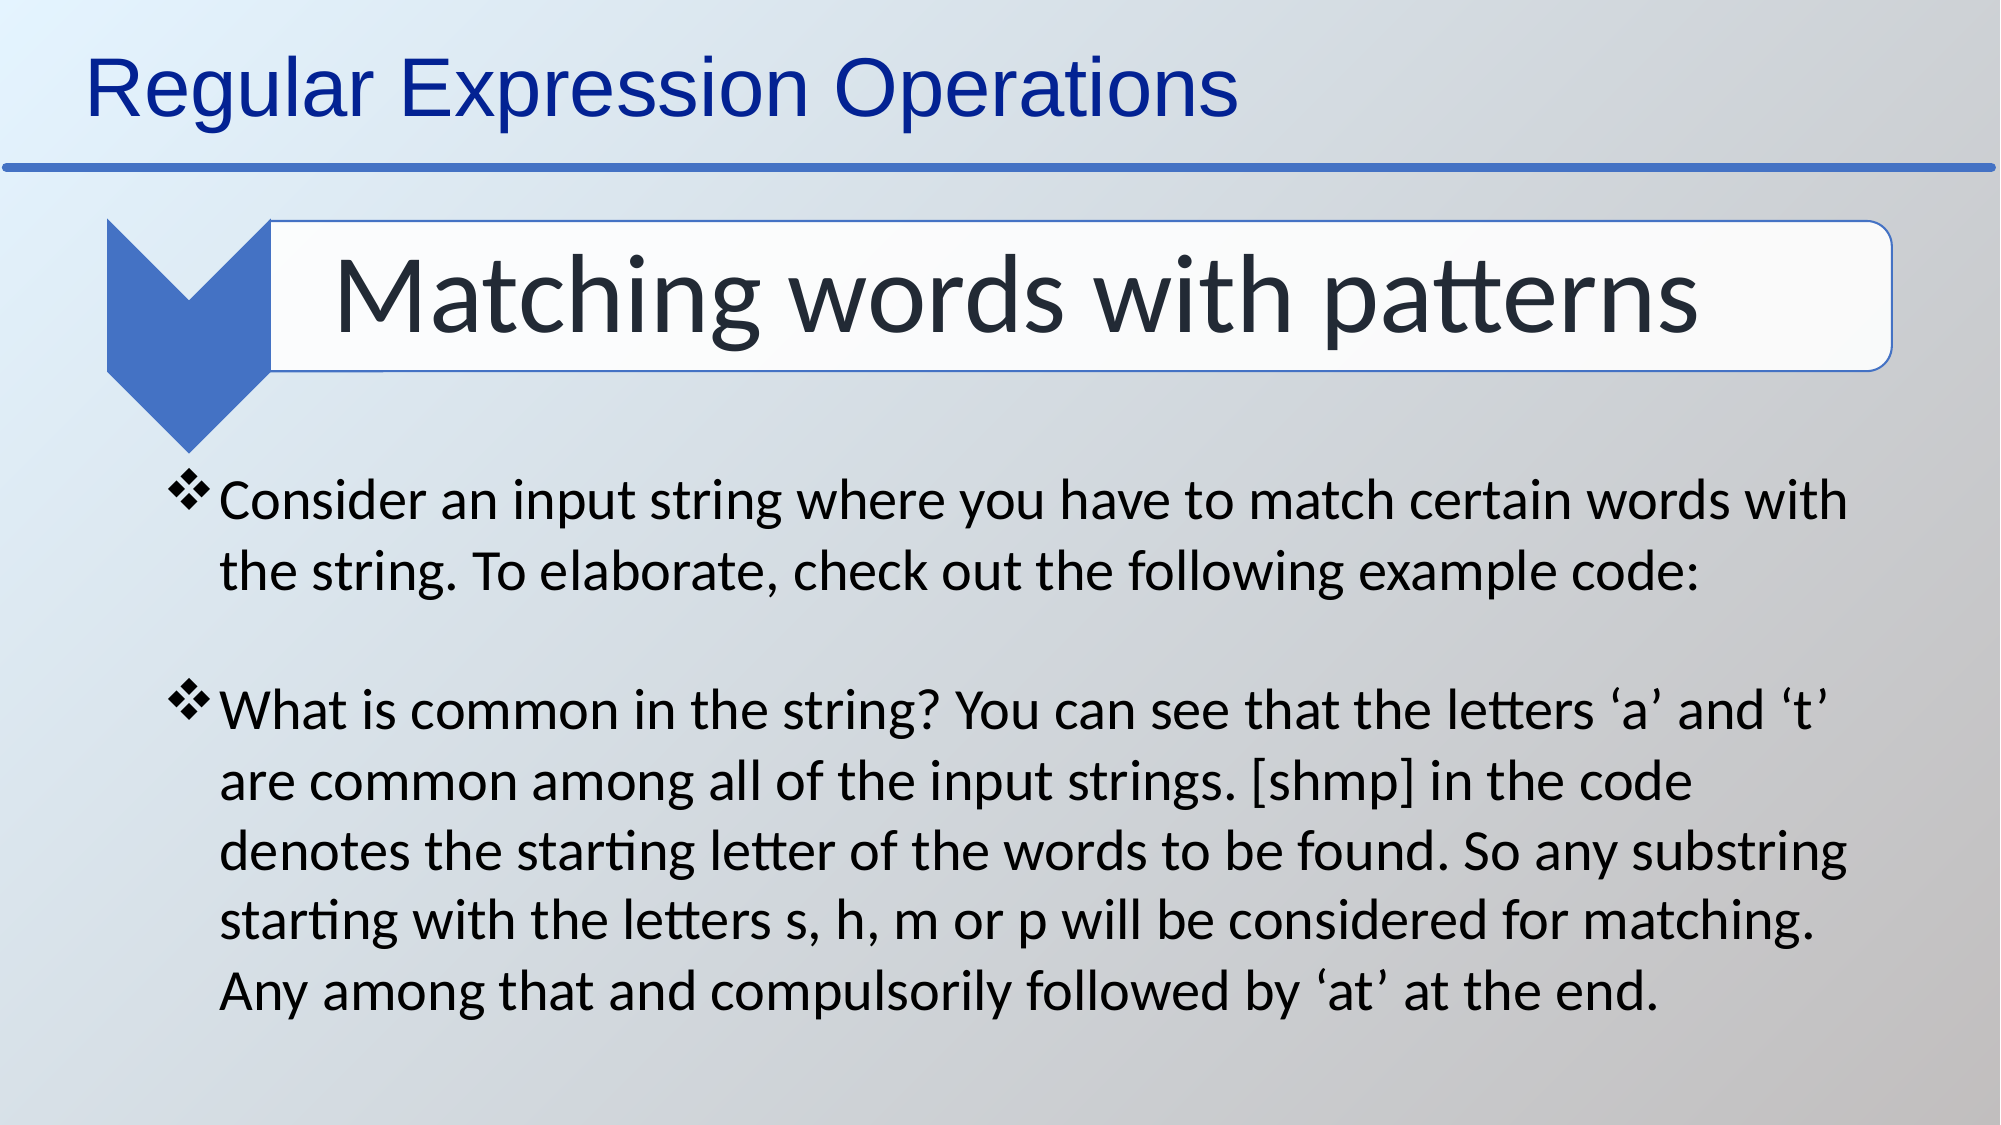

Regular Expression Operations

Matching words with patterns
Consider an input string where you have to match certain words with the string. To elaborate, check out the following example code:

What is common in the string? You can see that the letters ‘a’ and ‘t’ are common among all of the input strings. [shmp] in the code denotes the starting letter of the words to be found. So any substring starting with the letters s, h, m or p will be considered for matching. Any among that and compulsorily followed by ‘at’ at the end.